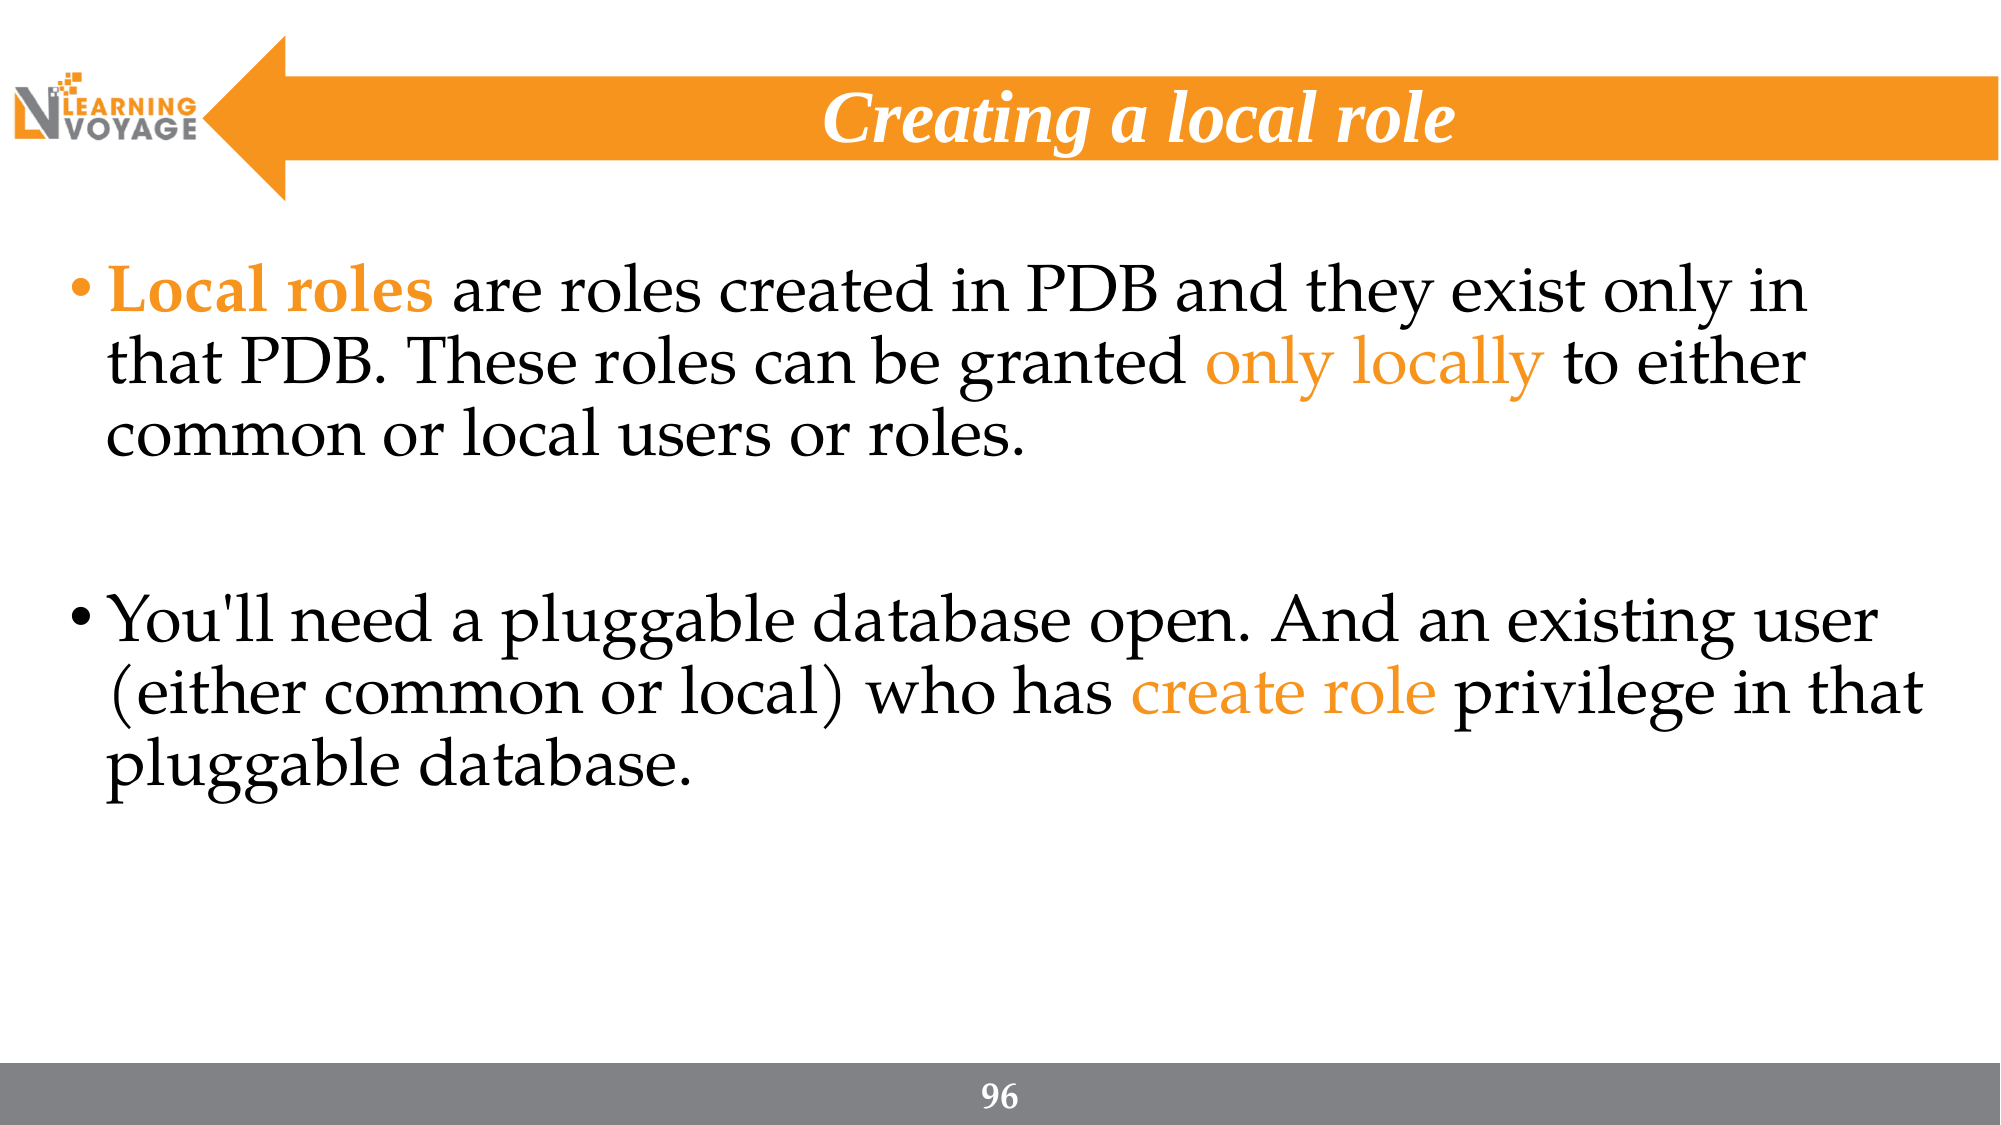

# Creating a local role
Local roles are roles created in PDB and they exist only in that PDB. These roles can be granted only locally to either common or local users or roles.

You'll need a pluggable database open. And an existing user (either common or local) who has create role privilege in that pluggable database.
96